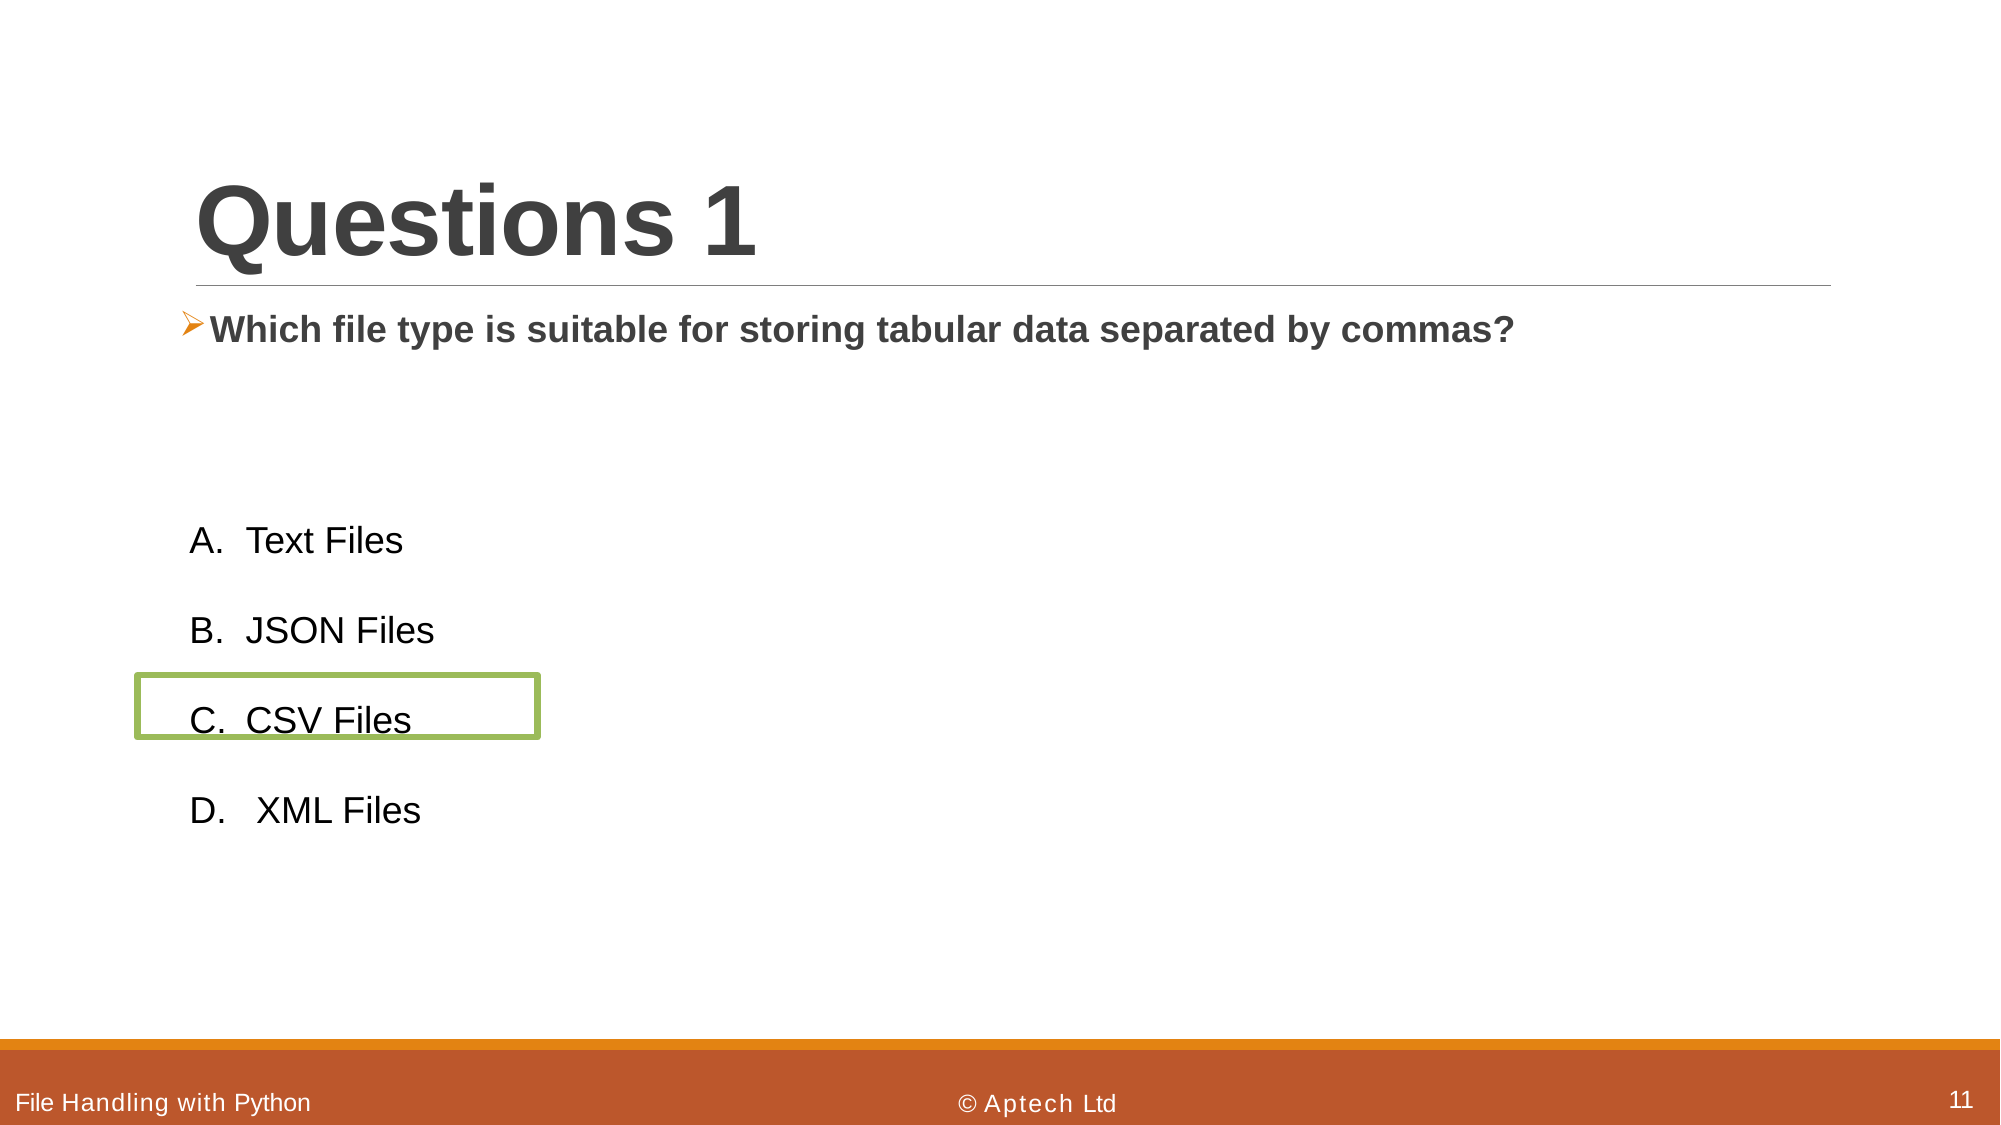

# Questions 1
Which file type is suitable for storing tabular data separated by commas?
Text Files
JSON Files
CSV Files
 XML Files

11
File Handling with Python
© Aptech Ltd